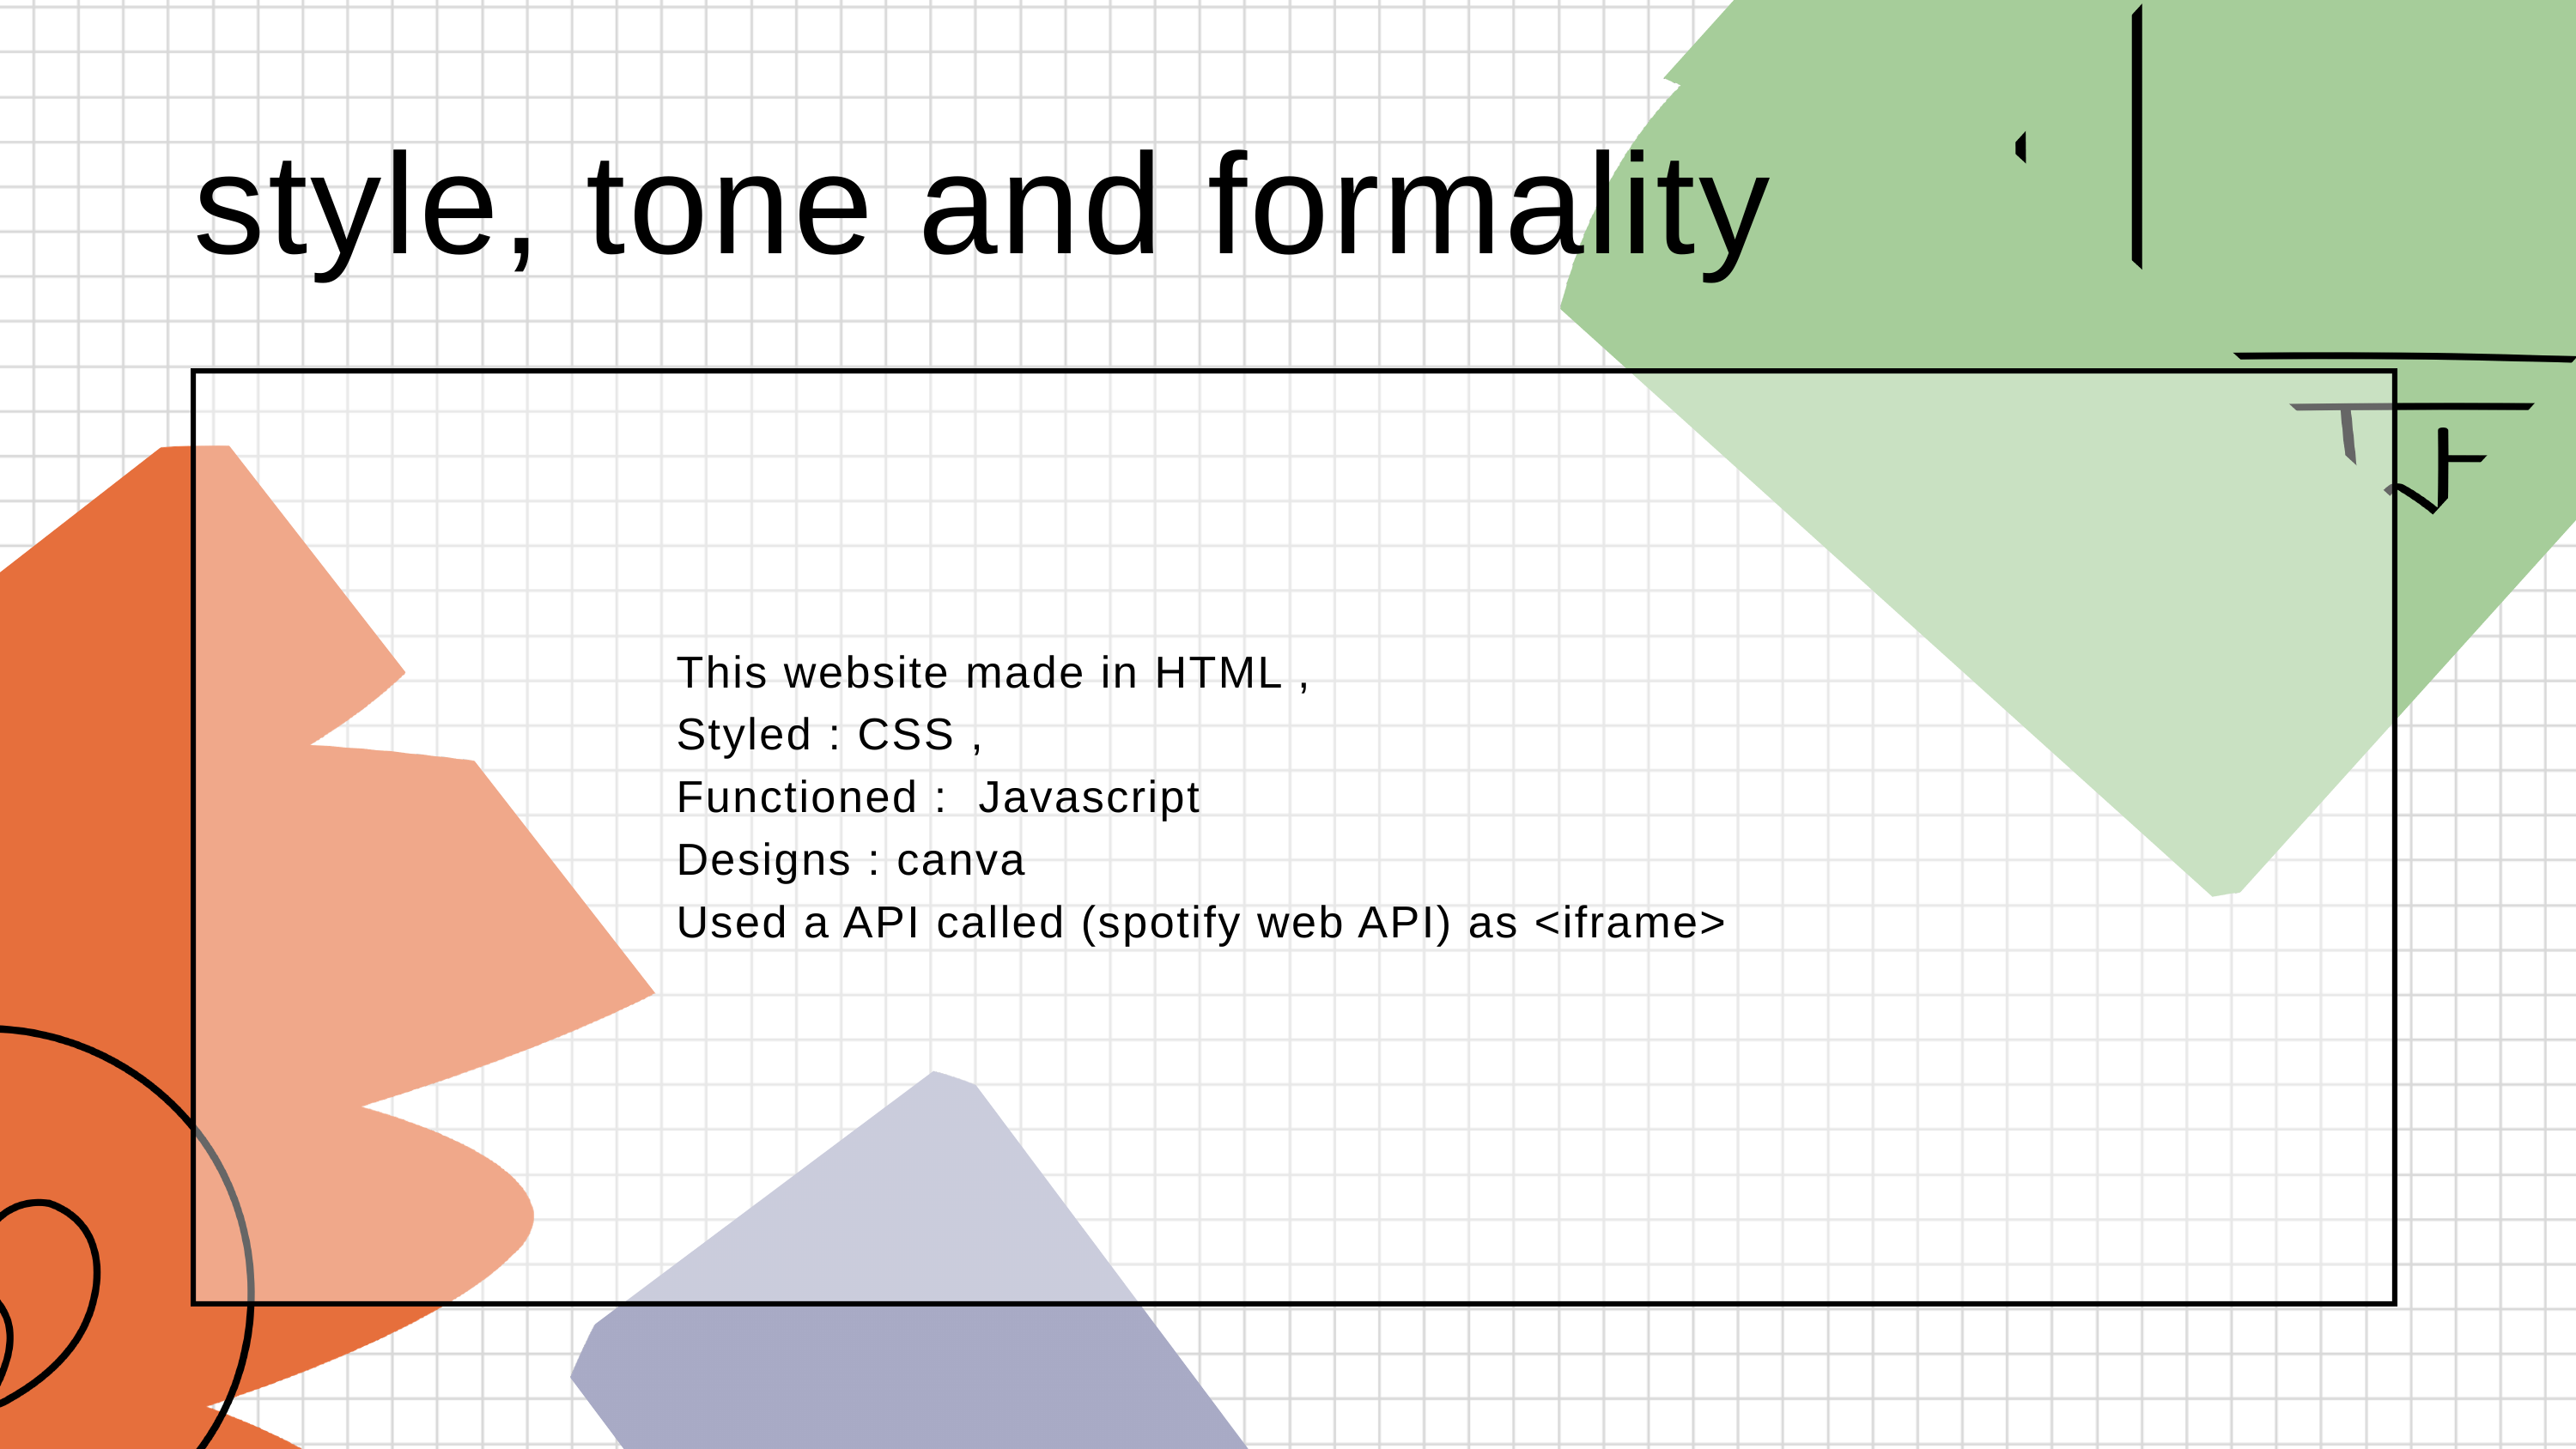

style, tone and formality

This website made in HTML ,
Styled : CSS ,
Functioned :  Javascript
Designs : canva
Used a API called (spotify web API) as <iframe>